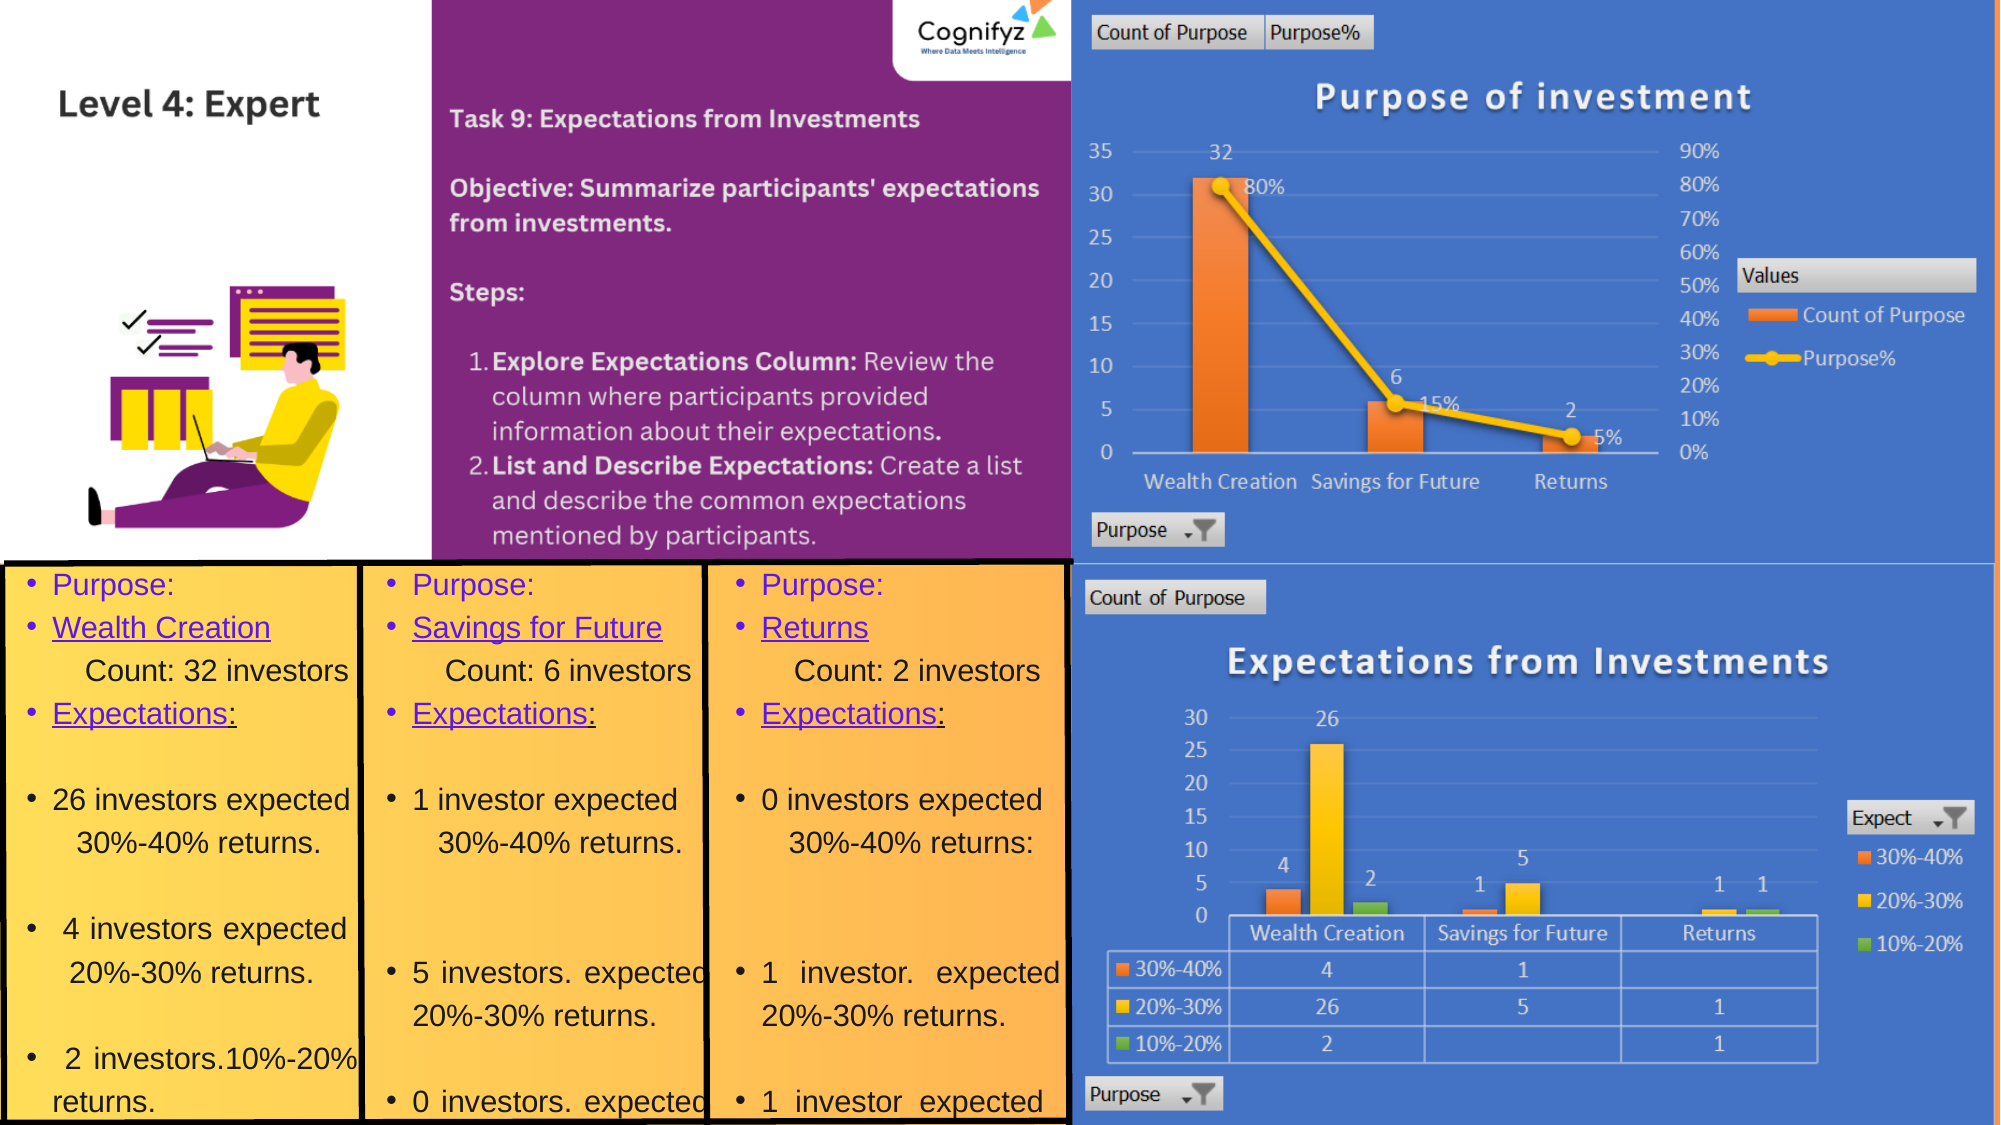

Purpose:
Savings for Future
          Count: 6 investors
Expectations:

1 investor expected
         30%-40% returns.

5 investors. expected 20%-30% returns.

0 investors. expected 10%-20% returns:

Purpose:
Returns
          Count: 2 investors
Expectations:

0 investors expected
         30%-40% returns:

1 investor. expected 20%-30% returns.

1 investor expected  10%-20% returns.

Purpose:
Wealth Creation
          Count: 32 investors
Expectations:

26 investors expected
         30%-40% returns.

 4 investors expected    20%-30% returns.

 2 investors.10%-20% returns.